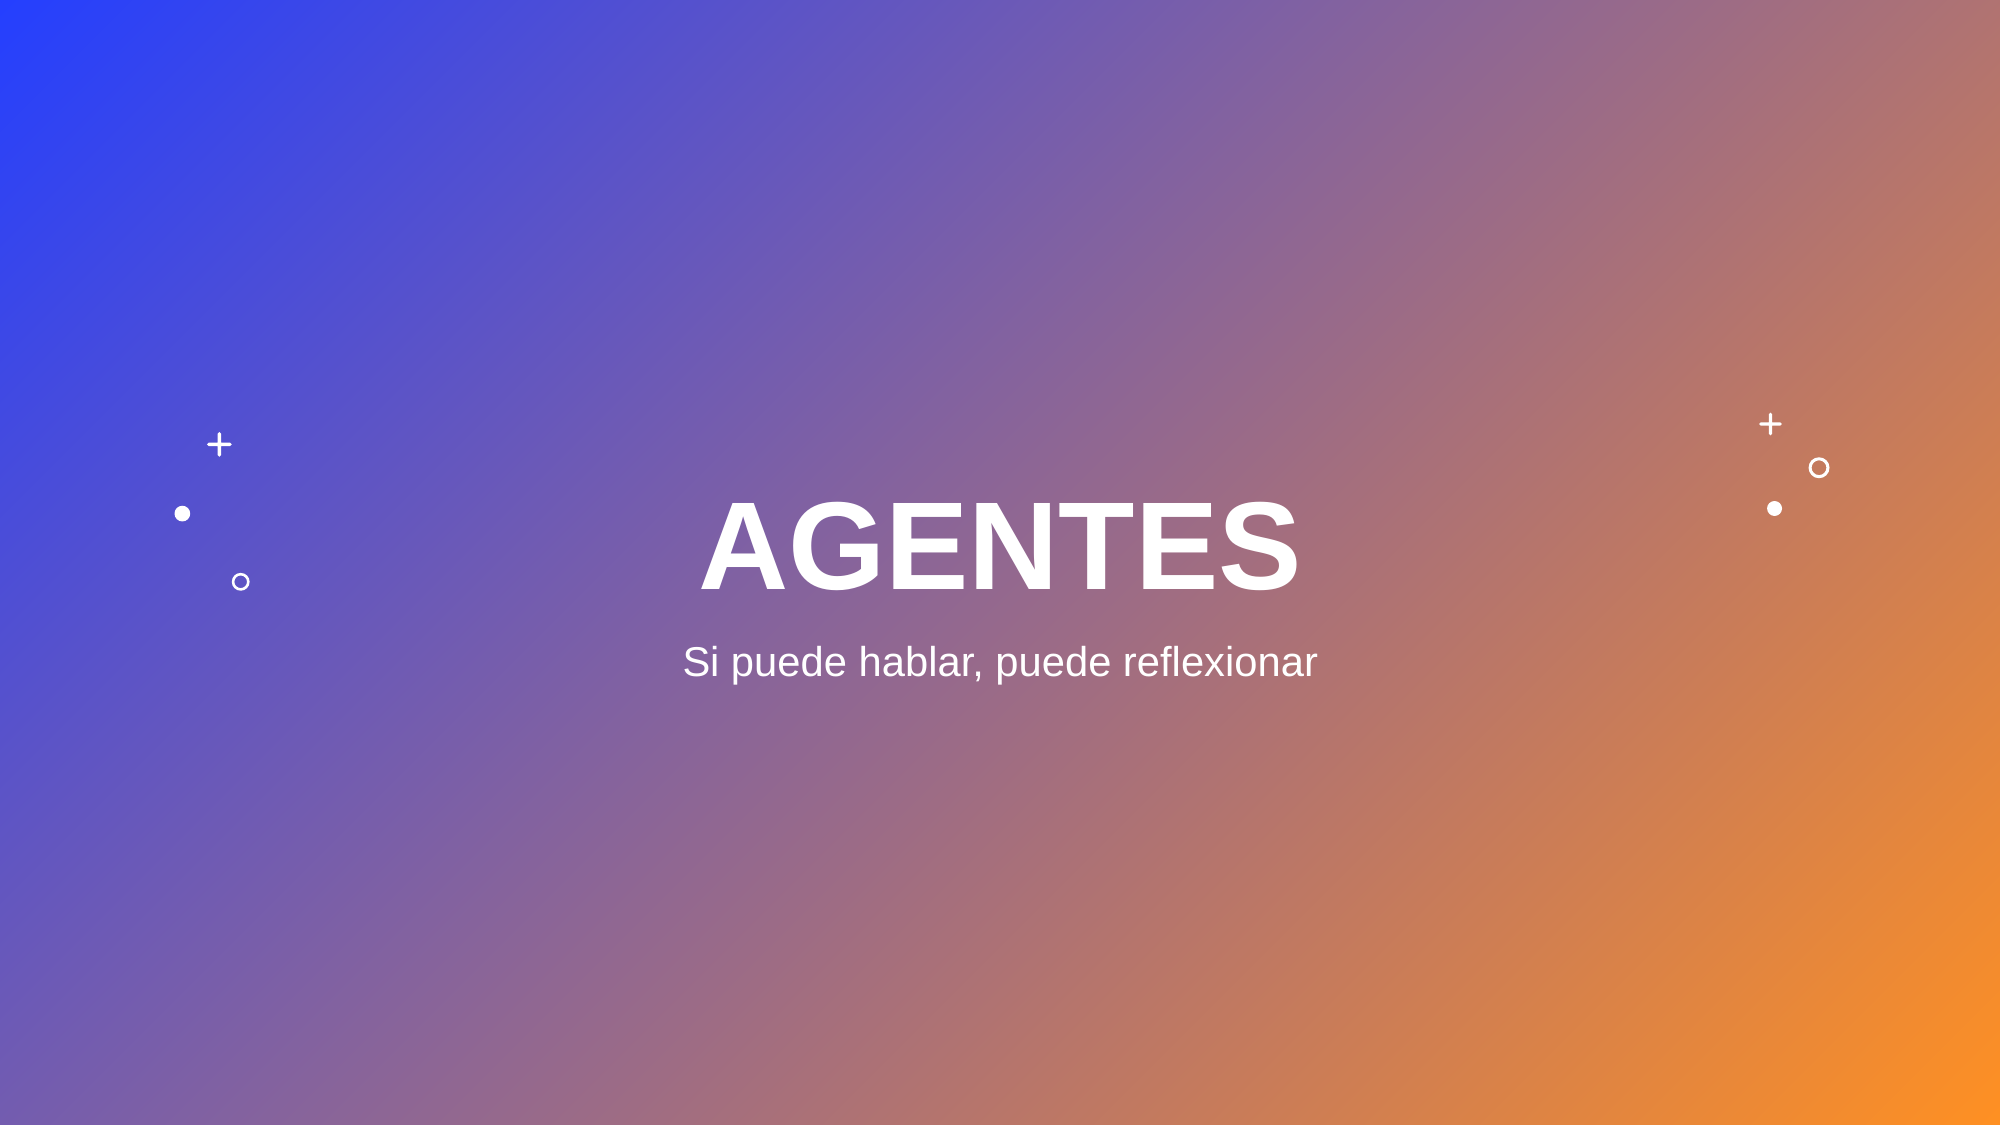

# Agentes
Si puede hablar, puede reflexionar